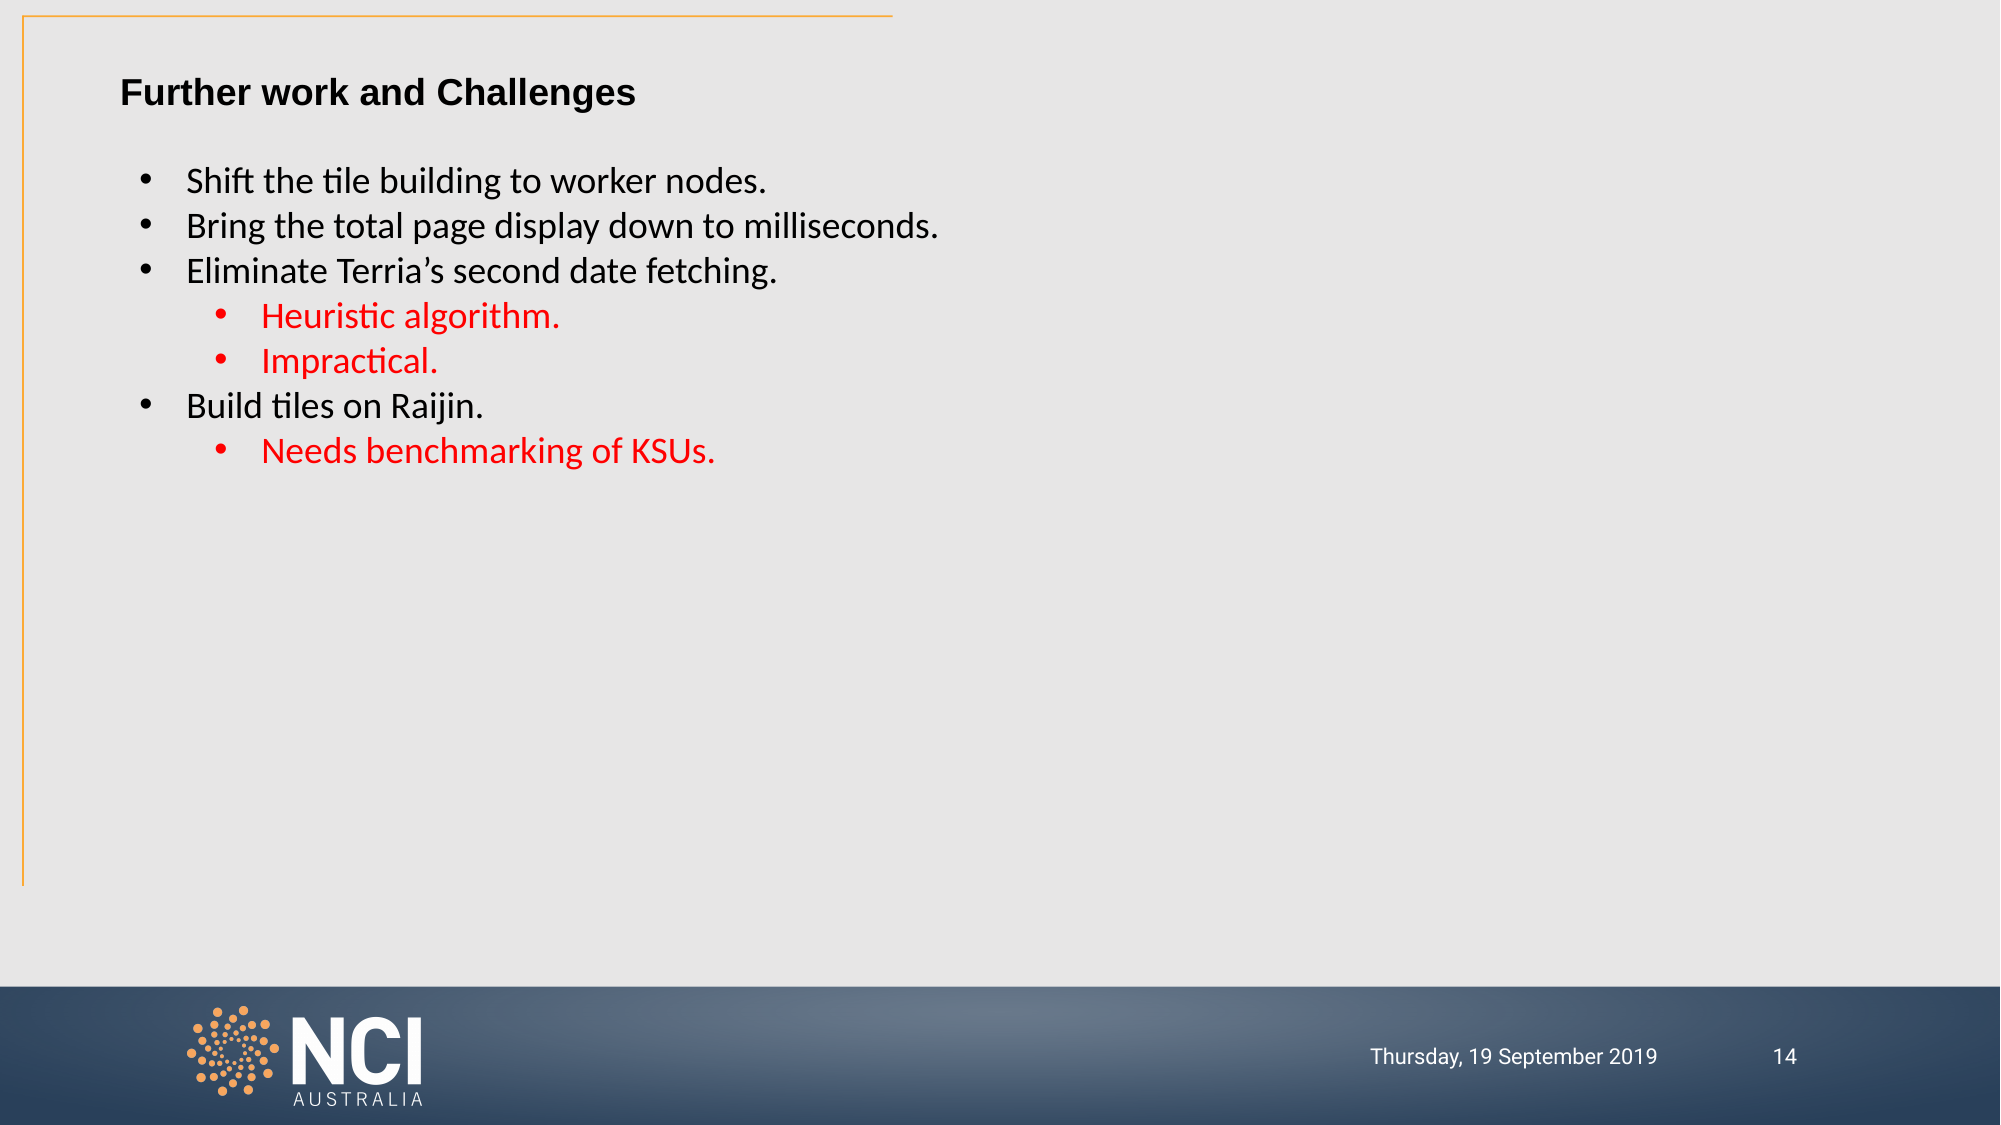

Further work and Challenges
Shift the tile building to worker nodes.
Bring the total page display down to milliseconds.
Eliminate Terria’s second date fetching.
Heuristic algorithm.
Impractical.
Build tiles on Raijin.
Needs benchmarking of KSUs.
14
Thursday, 19 September 2019